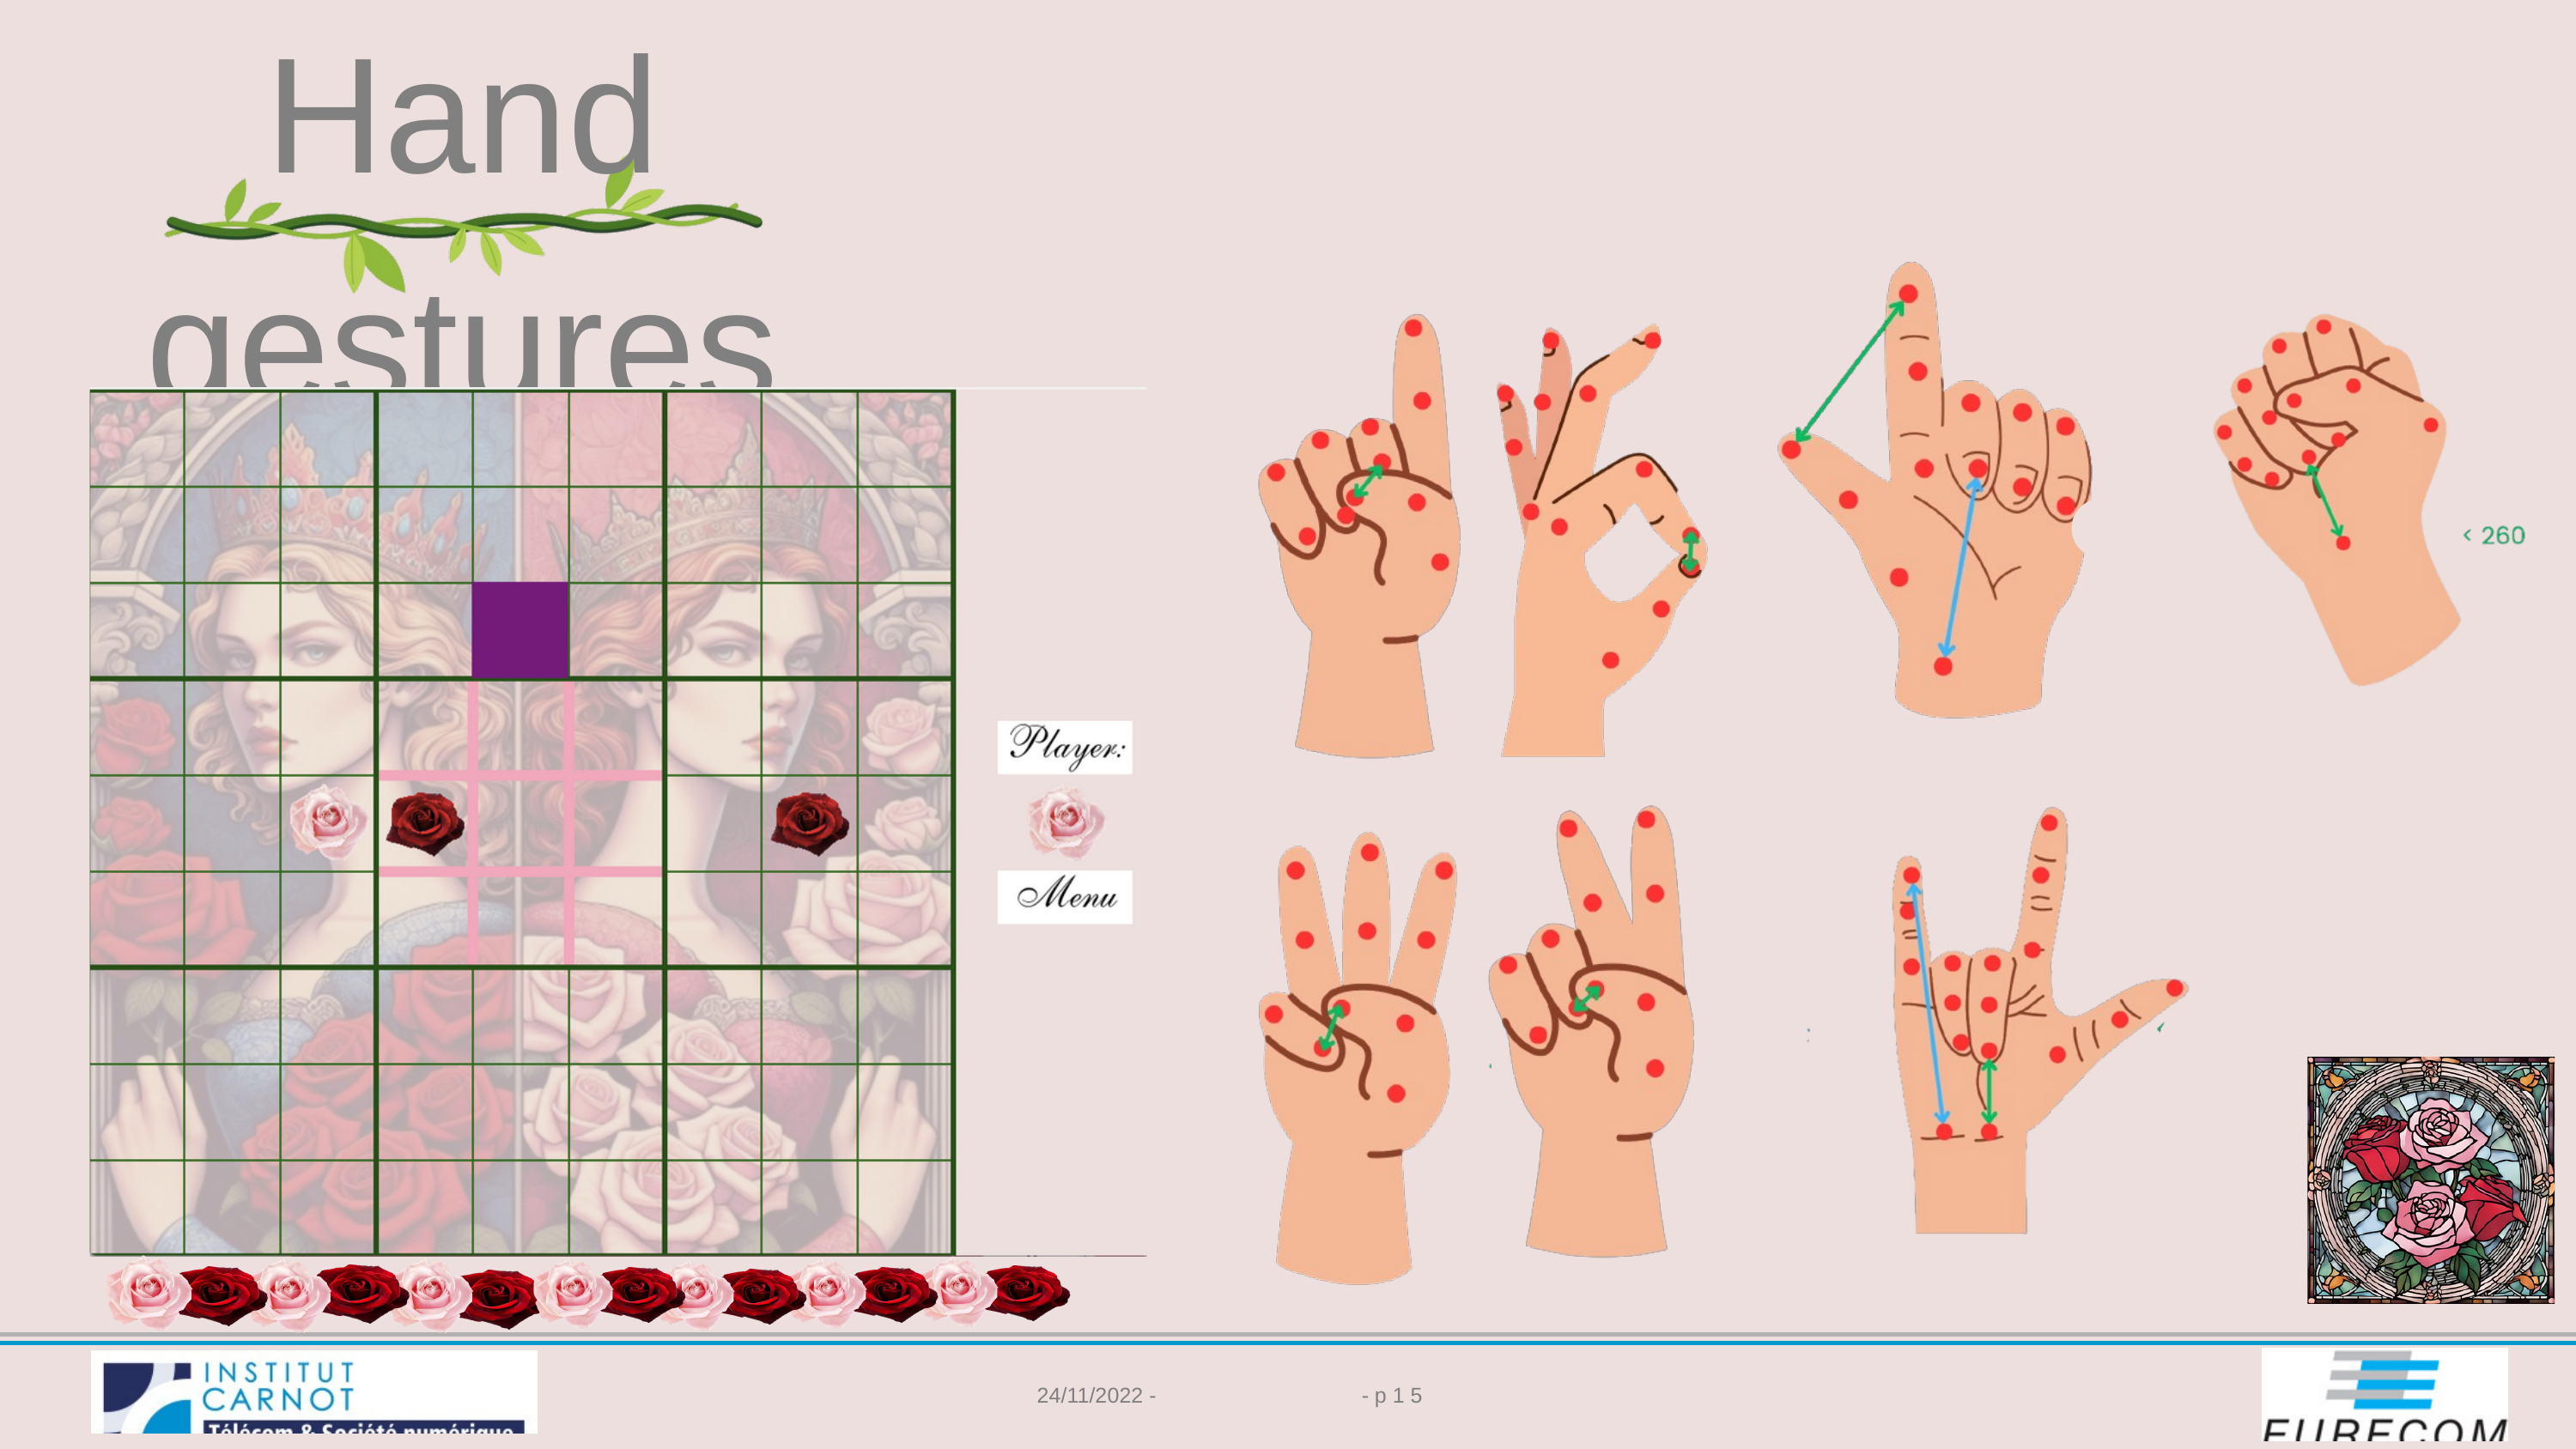

Hand gestures

24/11/2022 -
- p 1 5